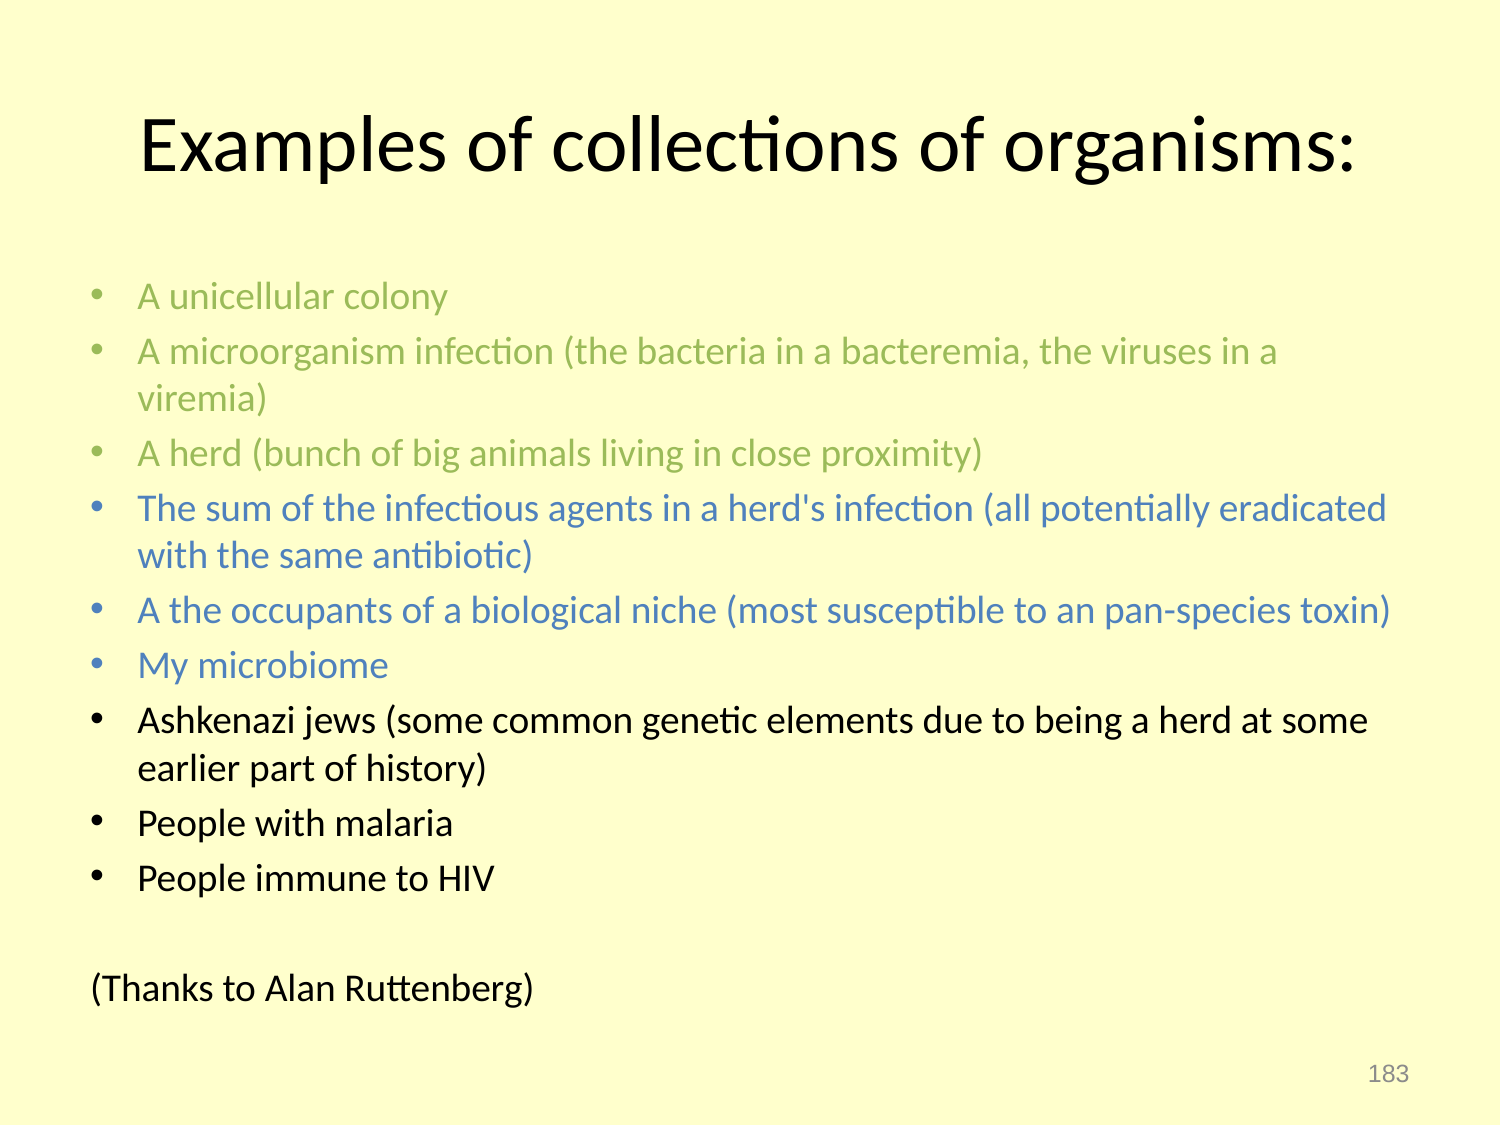

# Examples of collections of organisms:
A unicellular colony
A microorganism infection (the bacteria in a bacteremia, the viruses in a viremia)
A herd (bunch of big animals living in close proximity)
The sum of the infectious agents in a herd's infection (all potentially eradicated with the same antibiotic)
A the occupants of a biological niche (most susceptible to an pan-species toxin)
My microbiome
Ashkenazi jews (some common genetic elements due to being a herd at some earlier part of history)
People with malaria
People immune to HIV

(Thanks to Alan Ruttenberg)
183